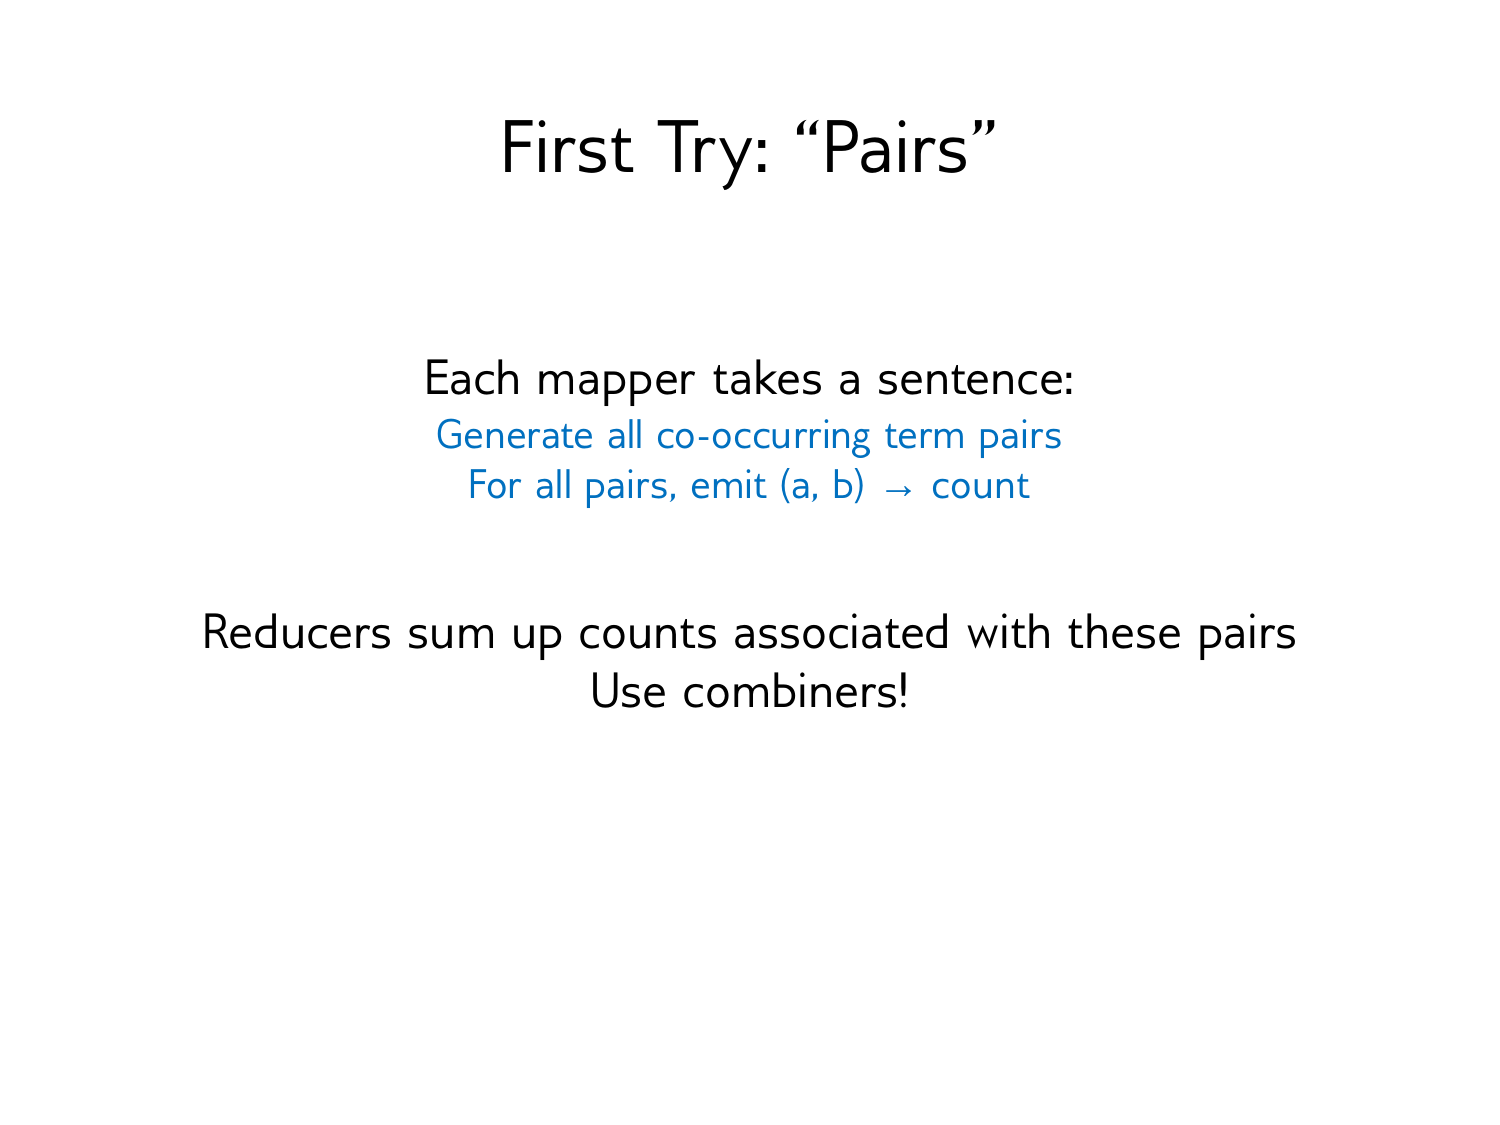

First Try: “Pairs”
Each mapper takes a sentence:
Generate all co-occurring term pairs
For all pairs, emit (a, b) → count
Reducers sum up counts associated with these pairs
Use combiners!